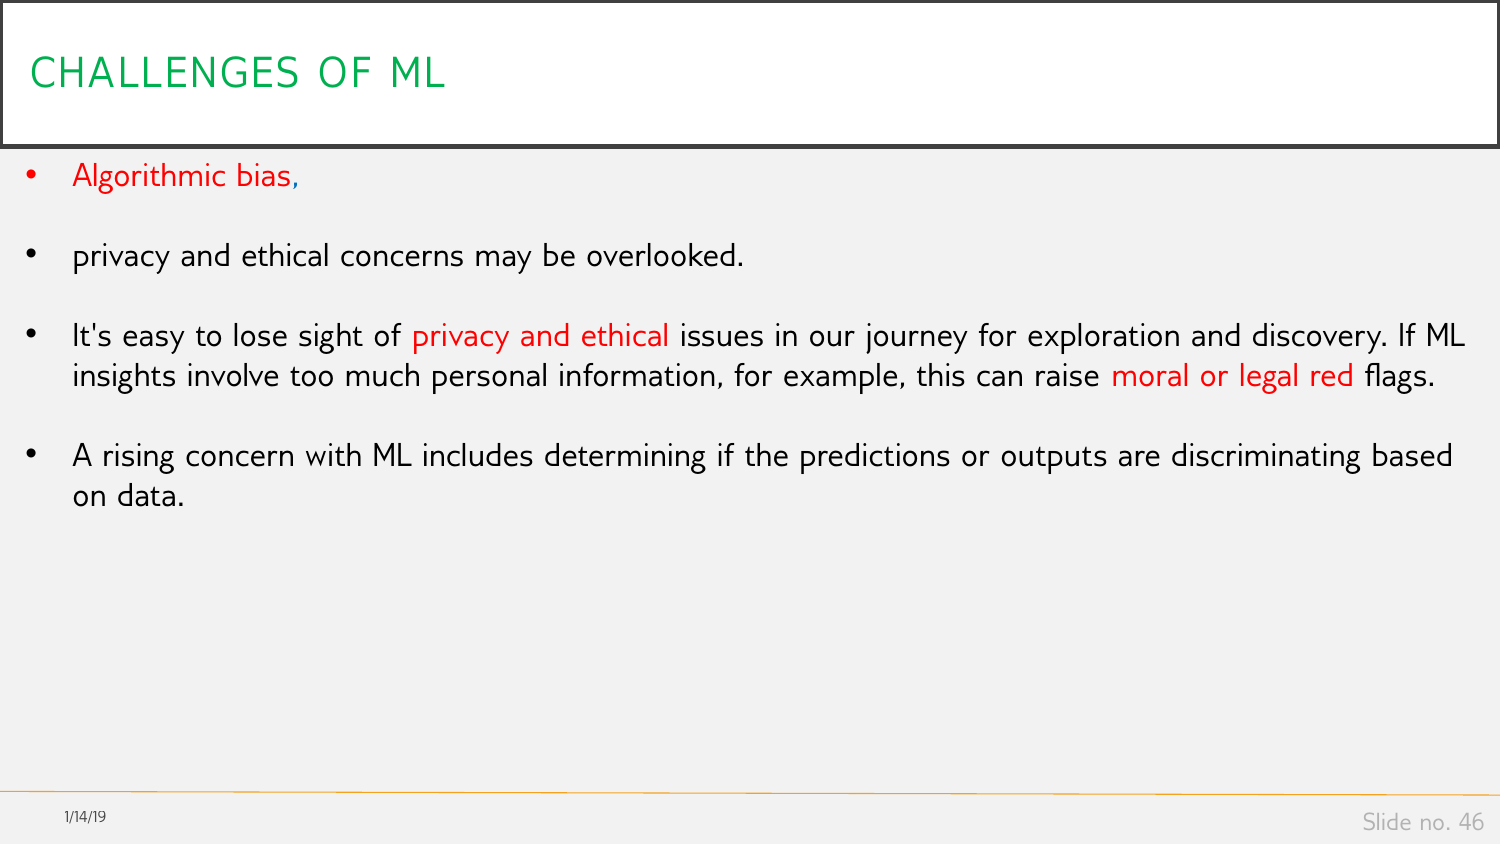

# Challenges of ml
Algorithmic bias,

privacy and ethical concerns may be overlooked.

It's easy to lose sight of privacy and ethical issues in our journey for exploration and discovery. If ML insights involve too much personal information, for example, this can raise moral or legal red flags.

A rising concern with ML includes determining if the predictions or outputs are discriminating based on data.

1/14/19
Slide no. 46